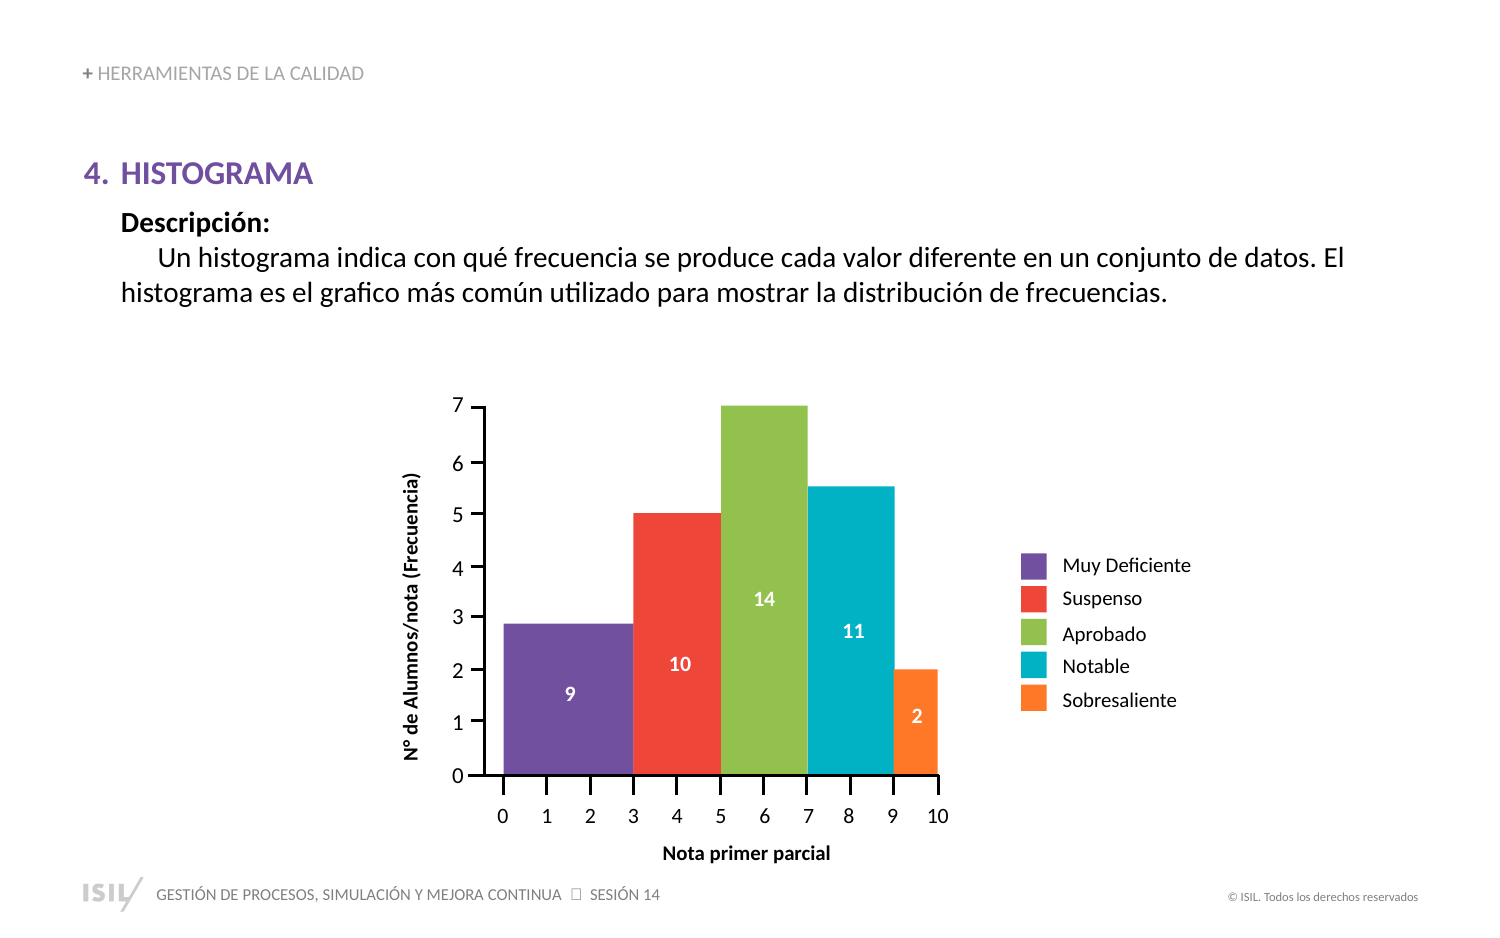

+ HERRAMIENTAS DE LA CALIDAD
HISTOGRAMA
Descripción:
Un histograma indica con qué frecuencia se produce cada valor diferente en un conjunto de datos. El histograma es el grafico más común utilizado para mostrar la distribución de frecuencias.
7

6

5

4
14
3
11

10
2

9
2
1
0
0
1
2
3
4
5
6
7
8
9
10
Muy Deficiente

Suspenso

Aprobado

Notable

Sobresaliente
N° de Alumnos/nota (Frecuencia)
Nota primer parcial